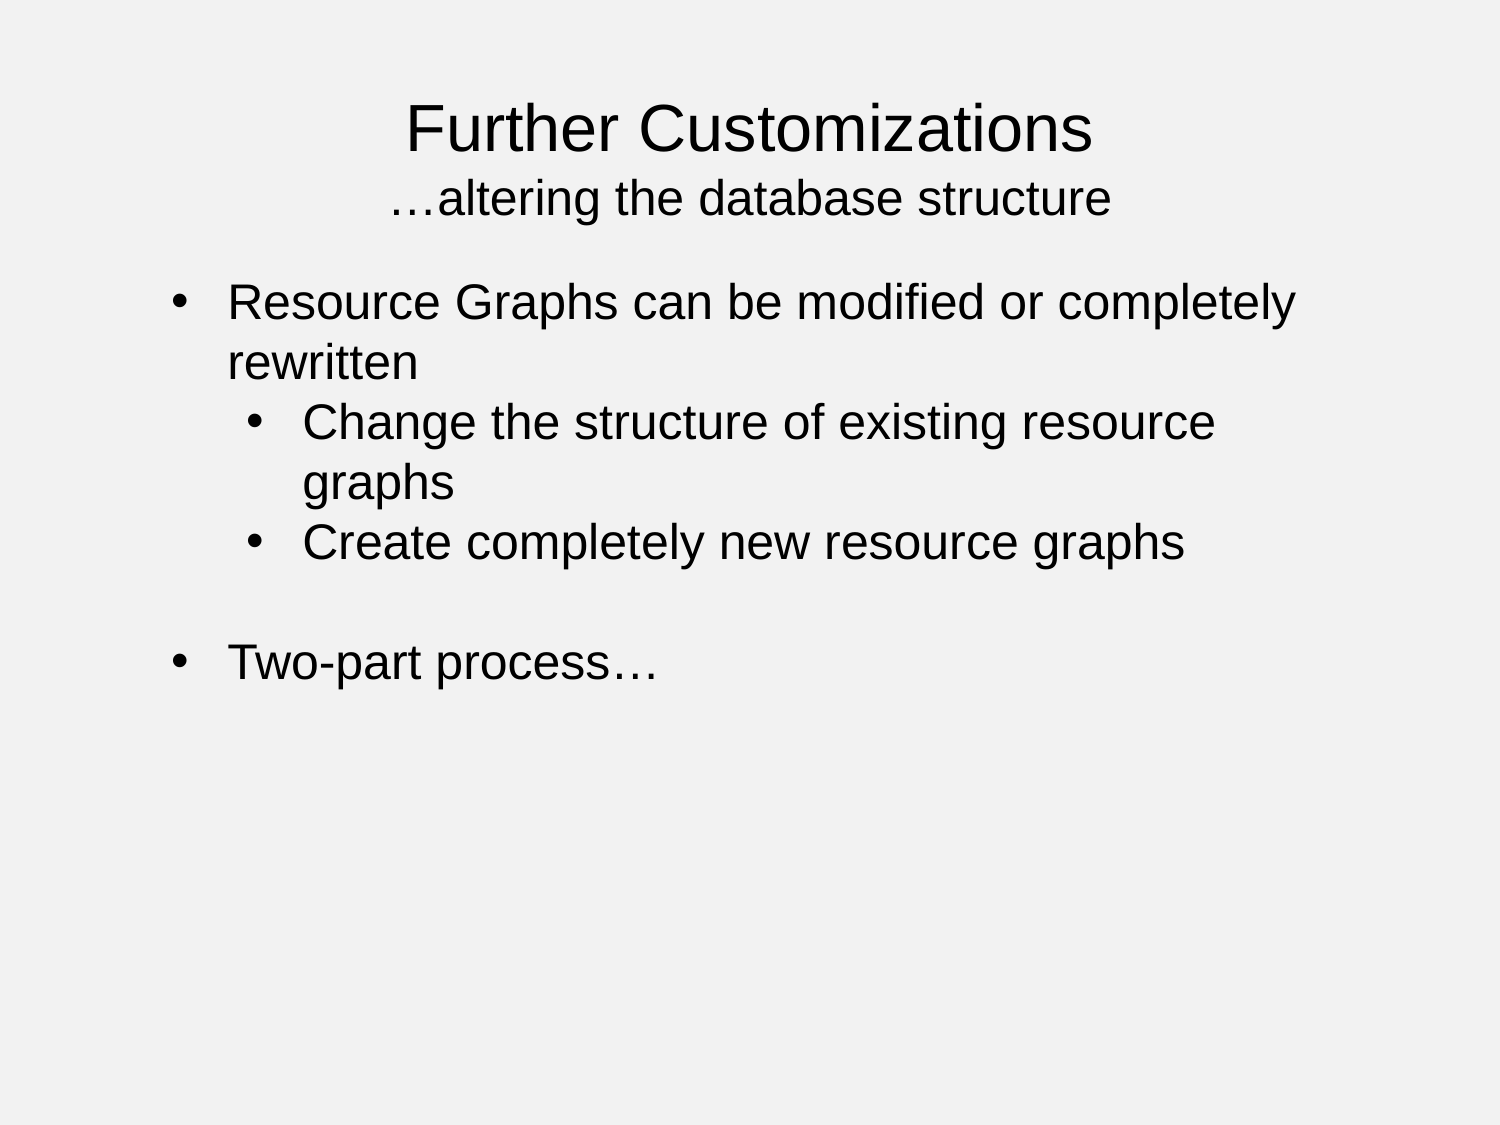

Further Customizations
…altering the database structure
Resource Graphs can be modified or completely rewritten
Change the structure of existing resource graphs
Create completely new resource graphs

Two-part process…